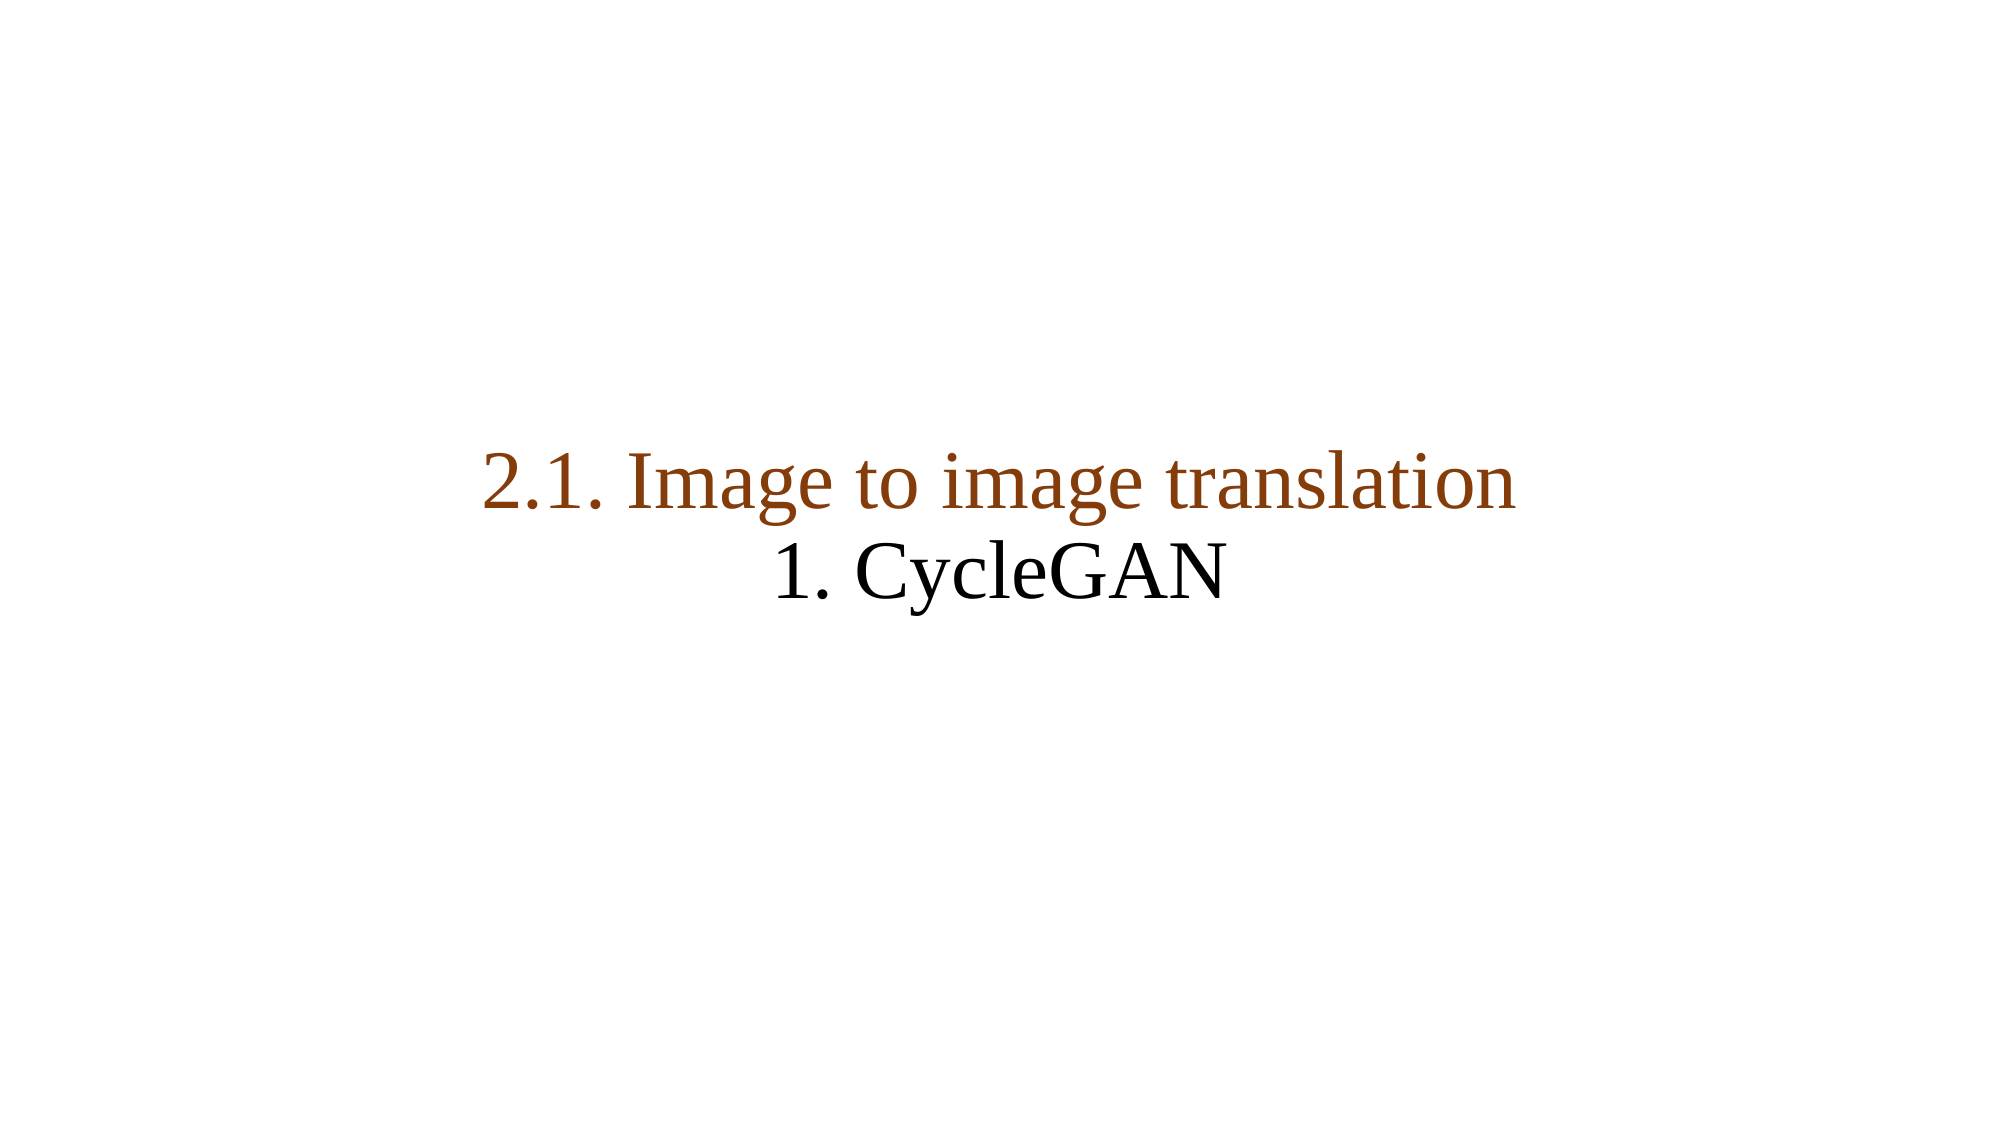

# 2.1. Image to image translation 1. CycleGAN